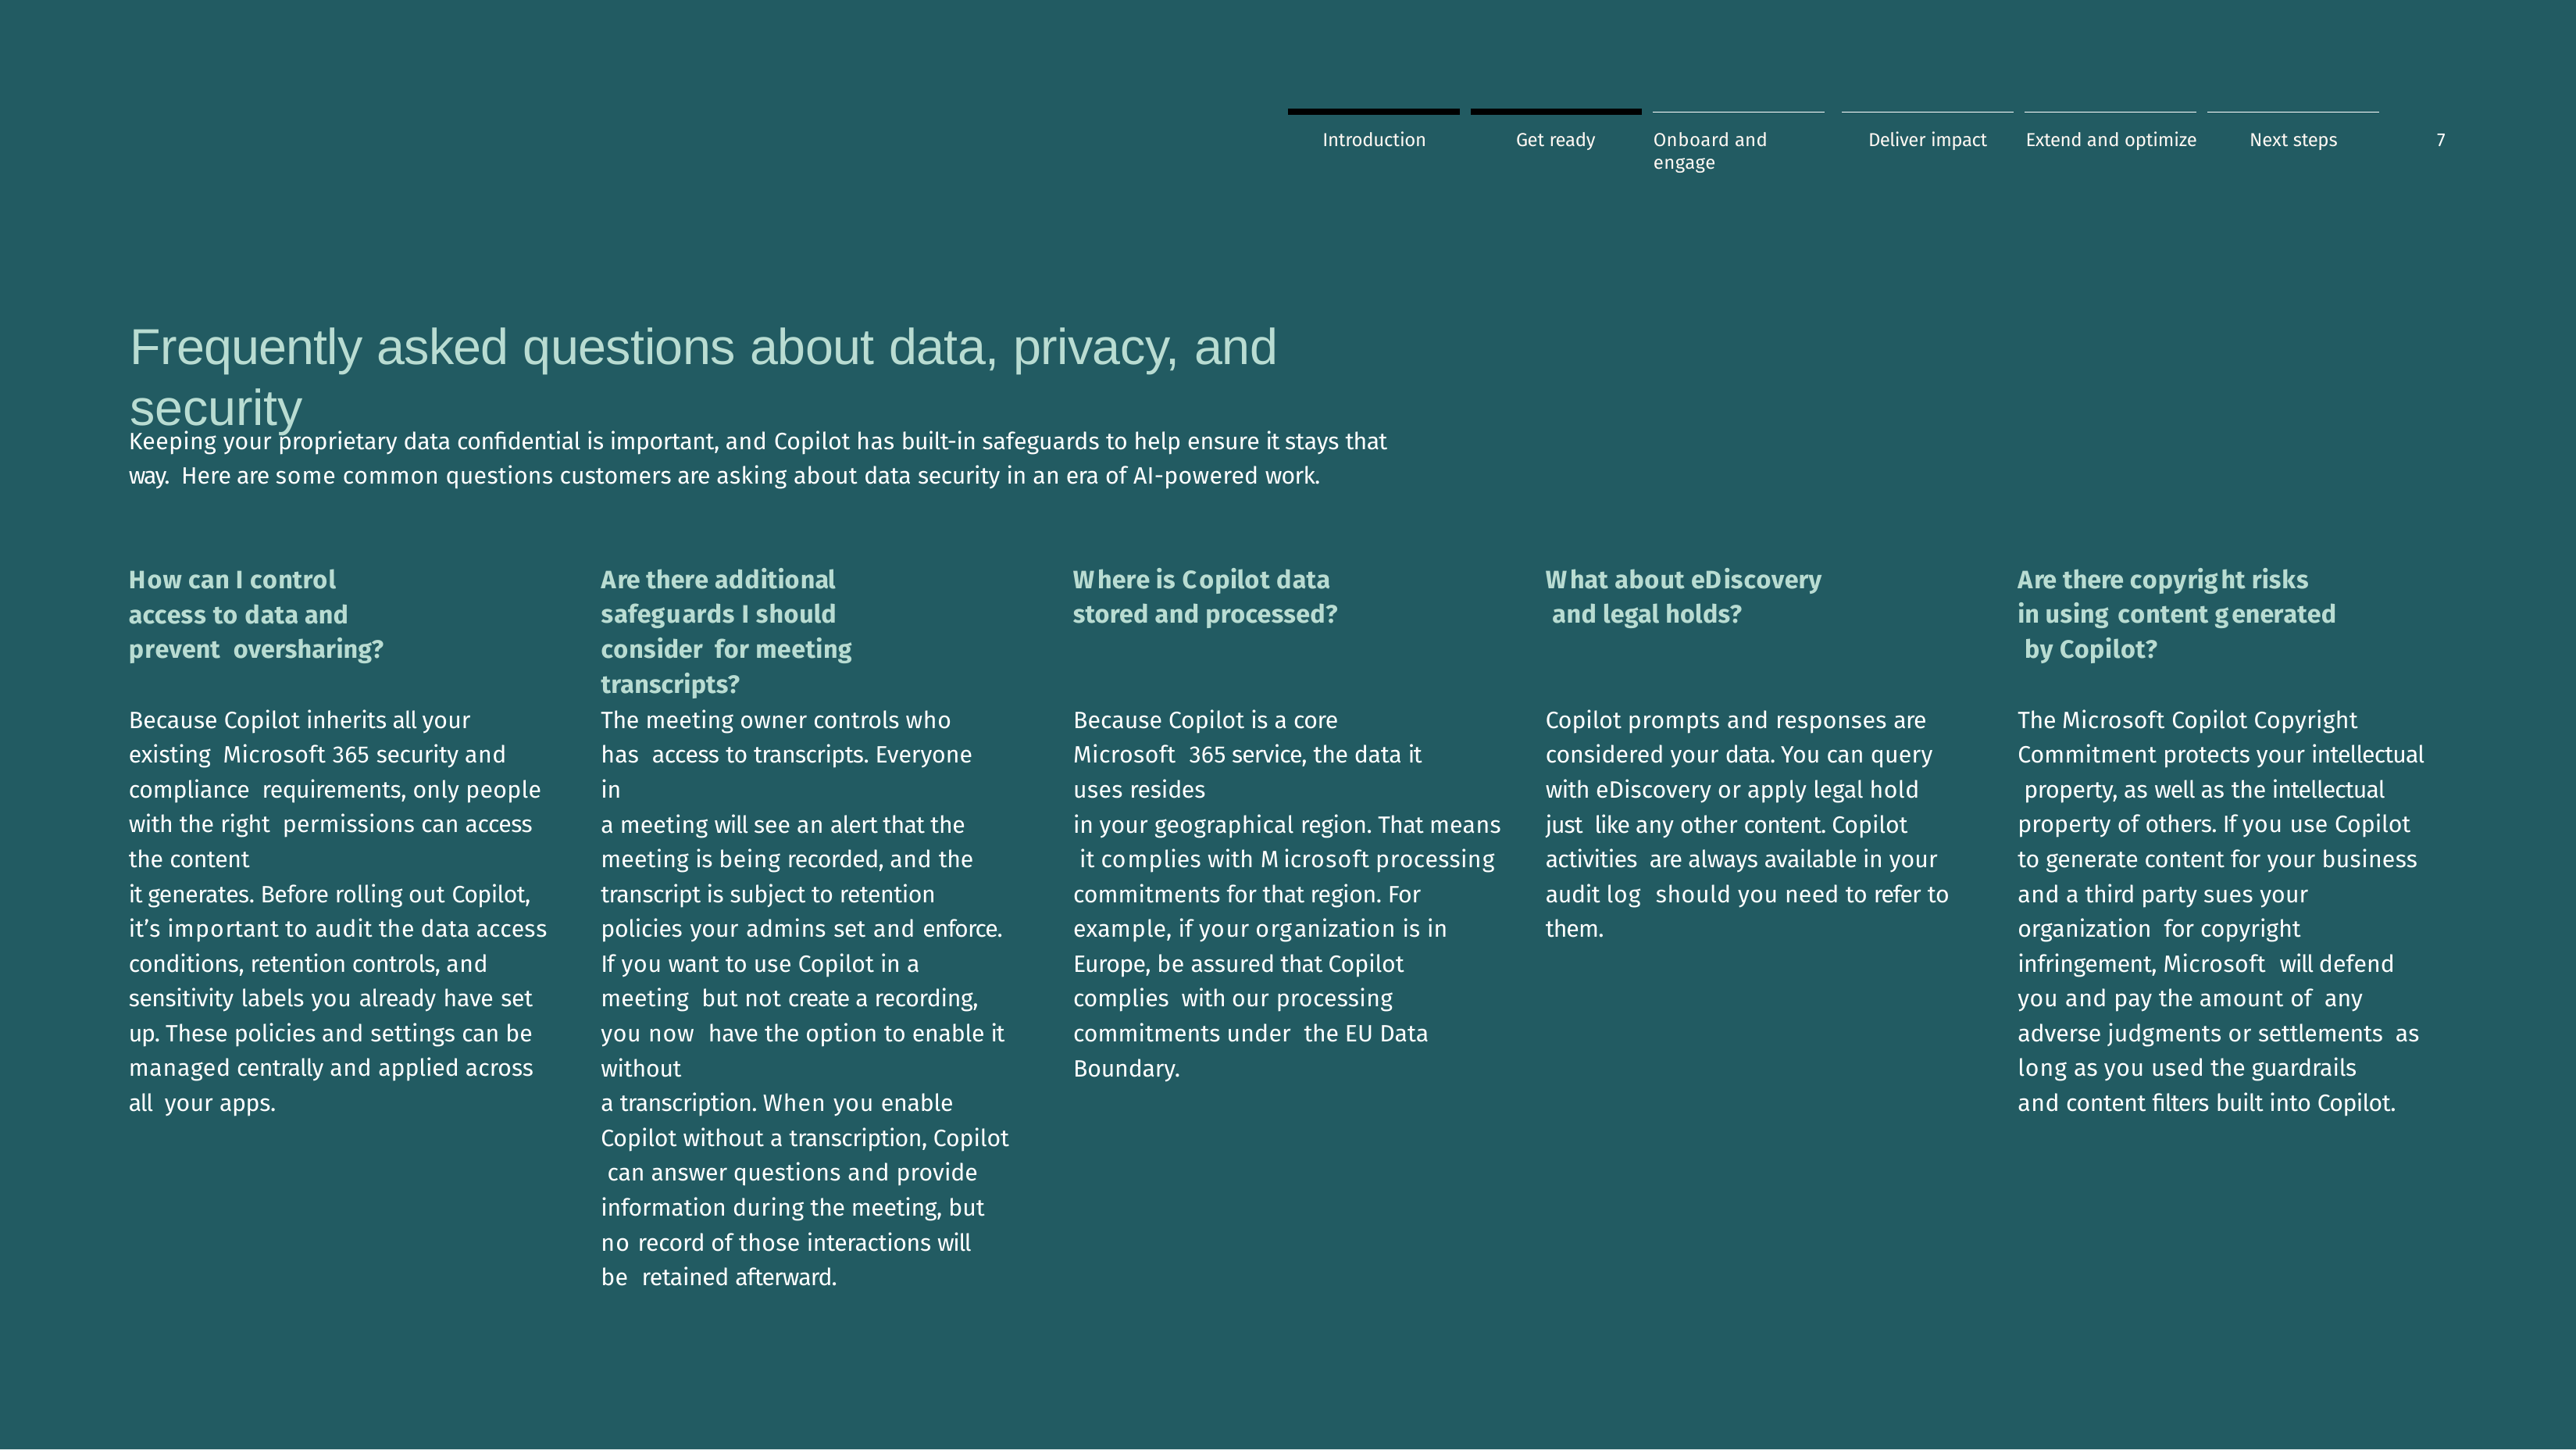

Introduction
Get ready
Onboard and engage
Deliver impact
Extend and optimize
Next steps
7
Frequently asked questions about data, privacy, and security
Keeping your proprietary data confidential is important, and Copilot has built-in safeguards to help ensure it stays that way.  Here are some common questions customers are asking about data security in an era of AI-powered work.
How can I control
access to data and prevent  oversharing?
Are there additional  safeguards I should consider  for meeting transcripts?
Where is Copilot data  stored and processed?
What about eDiscovery  and legal holds?
Are there copyright risks  in using content generated  by Copilot?
Because Copilot inherits all your existing  Microsoft 365 security and compliance  requirements, only people with the right  permissions can access the content
it generates. Before rolling out Copilot,  it’s important to audit the data access  conditions, retention controls, and  sensitivity labels you already have set  up. These policies and settings can be  managed centrally and applied across all  your apps.
The meeting owner controls who has  access to transcripts. Everyone in
a meeting will see an alert that the  meeting is being recorded, and the  transcript is subject to retention  policies your admins set and enforce.  If you want to use Copilot in a meeting  but not create a recording, you now  have the option to enable it without
a transcription. When you enable  Copilot without a transcription, Copilot  can answer questions and provide  information during the meeting, but  no record of those interactions will be  retained afterward.
Because Copilot is a core Microsoft  365 service, the data it uses resides
in your geographical region. That means  it complies with Microsoft processing  commitments for that region. For  example, if your organization is in  Europe, be assured that Copilot complies  with our processing commitments under  the EU Data Boundary.
Copilot prompts and responses are  considered your data. You can query  with eDiscovery or apply legal hold just  like any other content. Copilot activities  are always available in your audit log  should you need to refer to them.
The Microsoft Copilot Copyright  Commitment protects your intellectual  property, as well as the intellectual  property of others. If you use Copilot  to generate content for your business
and a third party sues your organization  for copyright infringement, Microsoft  will defend you and pay the amount of  any adverse judgments or settlements  as long as you used the guardrails
and content filters built into Copilot.